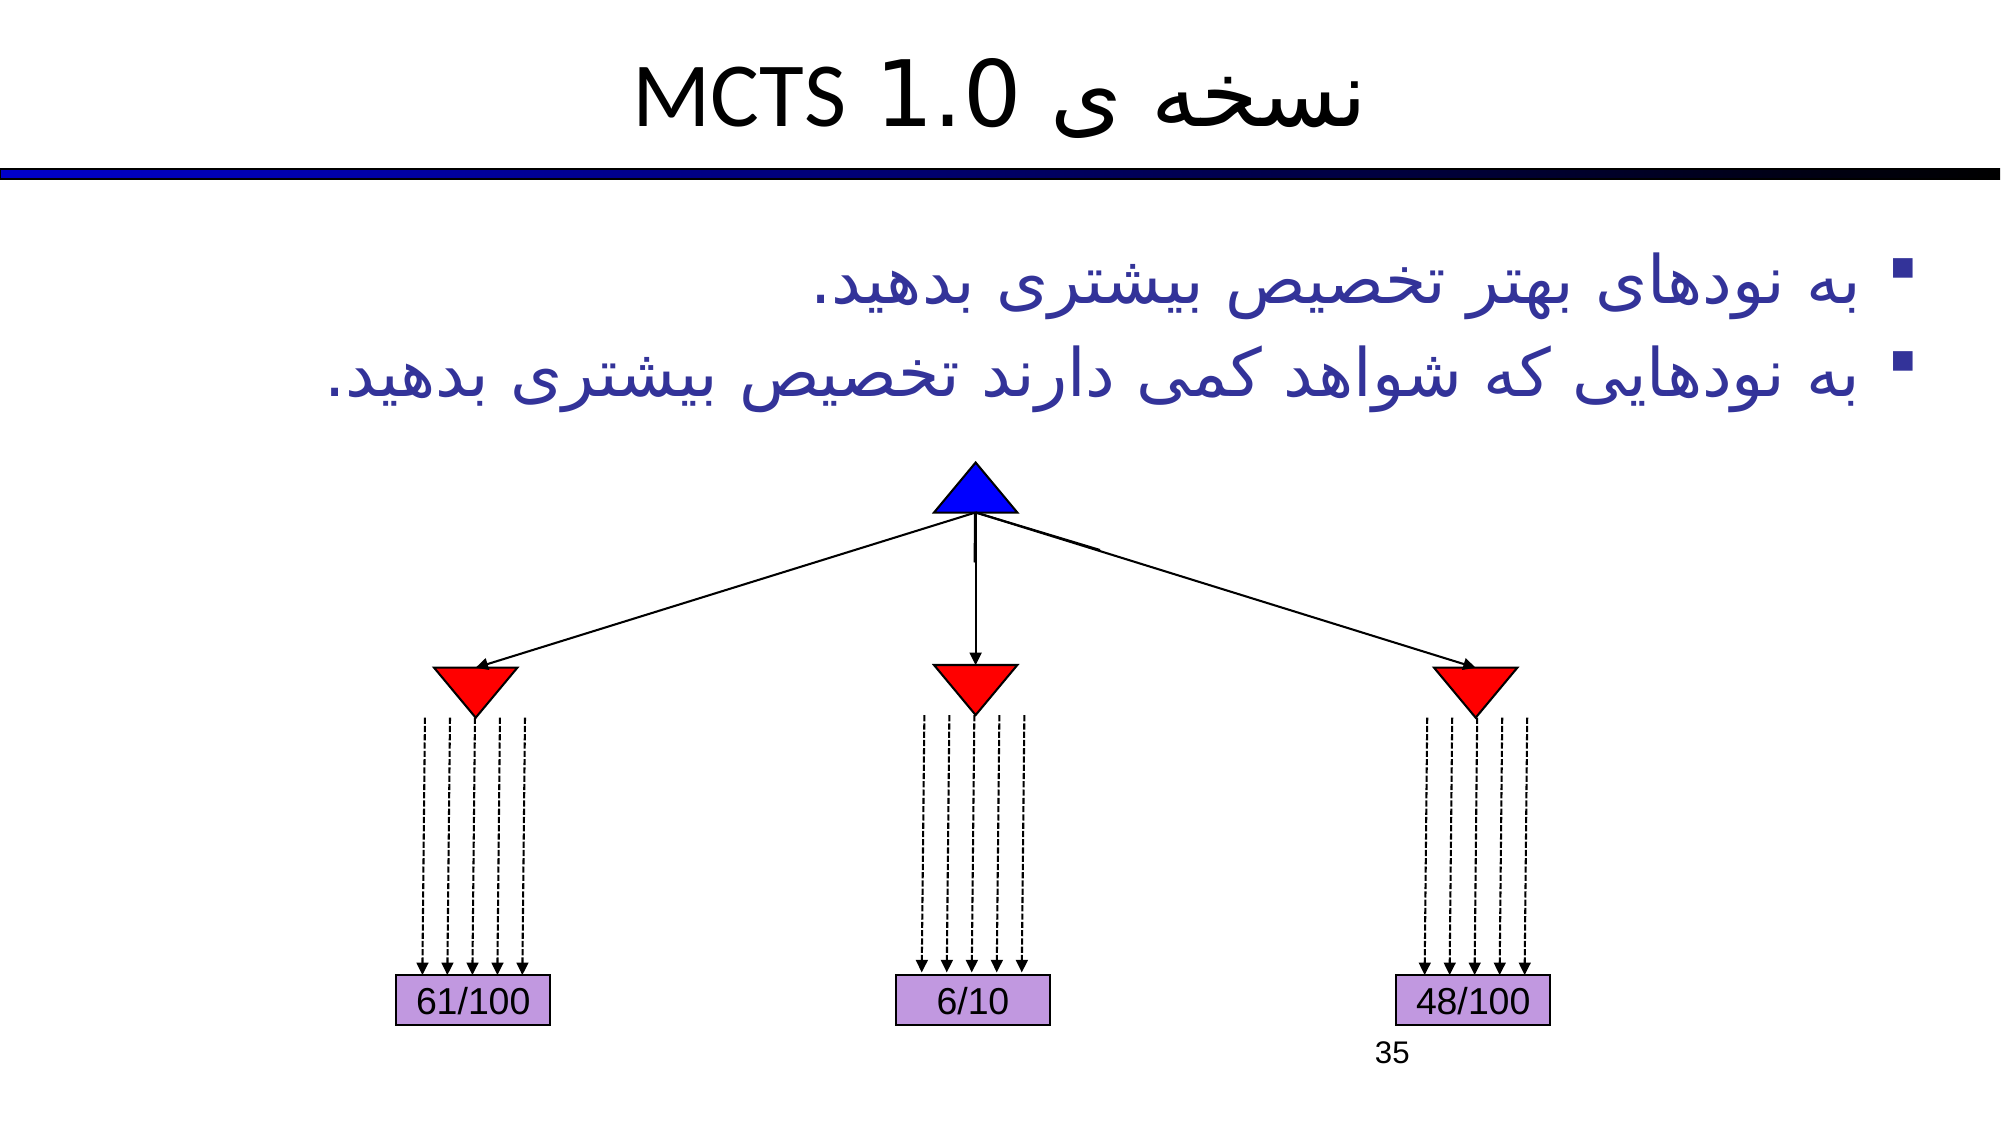

# نسخه ی 1.0 MCTS
به نودهای بهتر تخصیص بیشتری بدهید.
به نودهایی که شواهد کمی دارند تخصیص بیشتری بدهید.

61/100
6/10
48/100
35